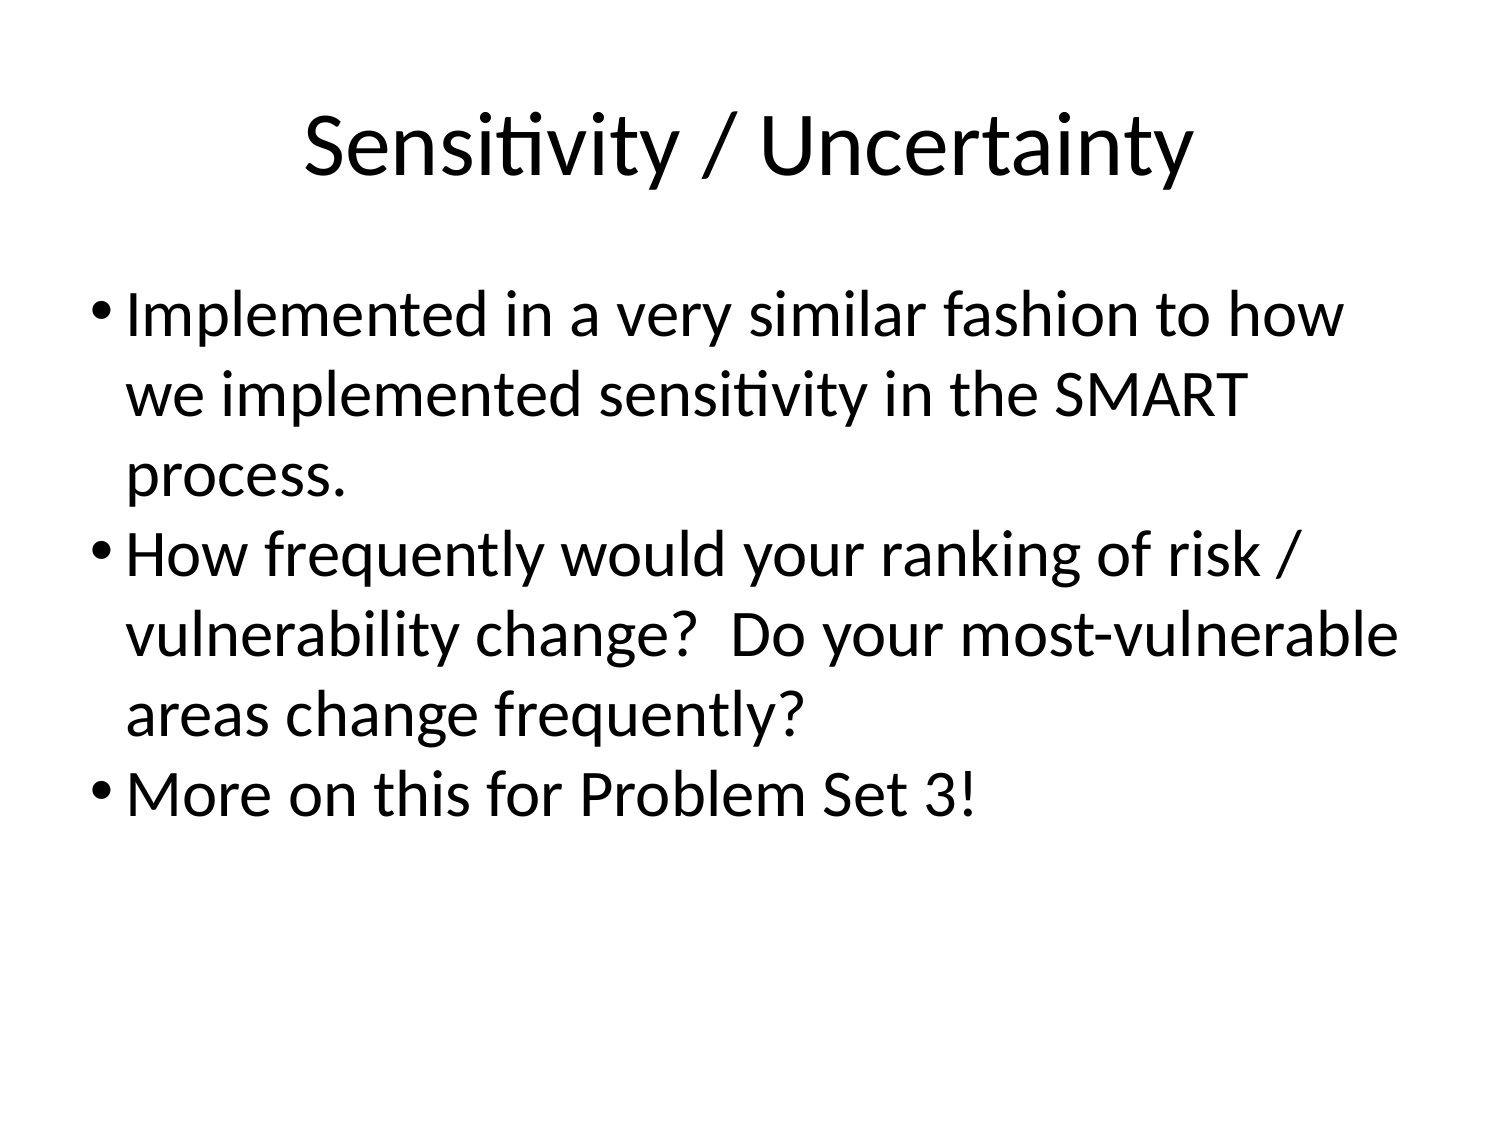

Sensitivity / Uncertainty
Implemented in a very similar fashion to how we implemented sensitivity in the SMART process.
How frequently would your ranking of risk / vulnerability change?  Do your most-vulnerable areas change frequently?
More on this for Problem Set 3!